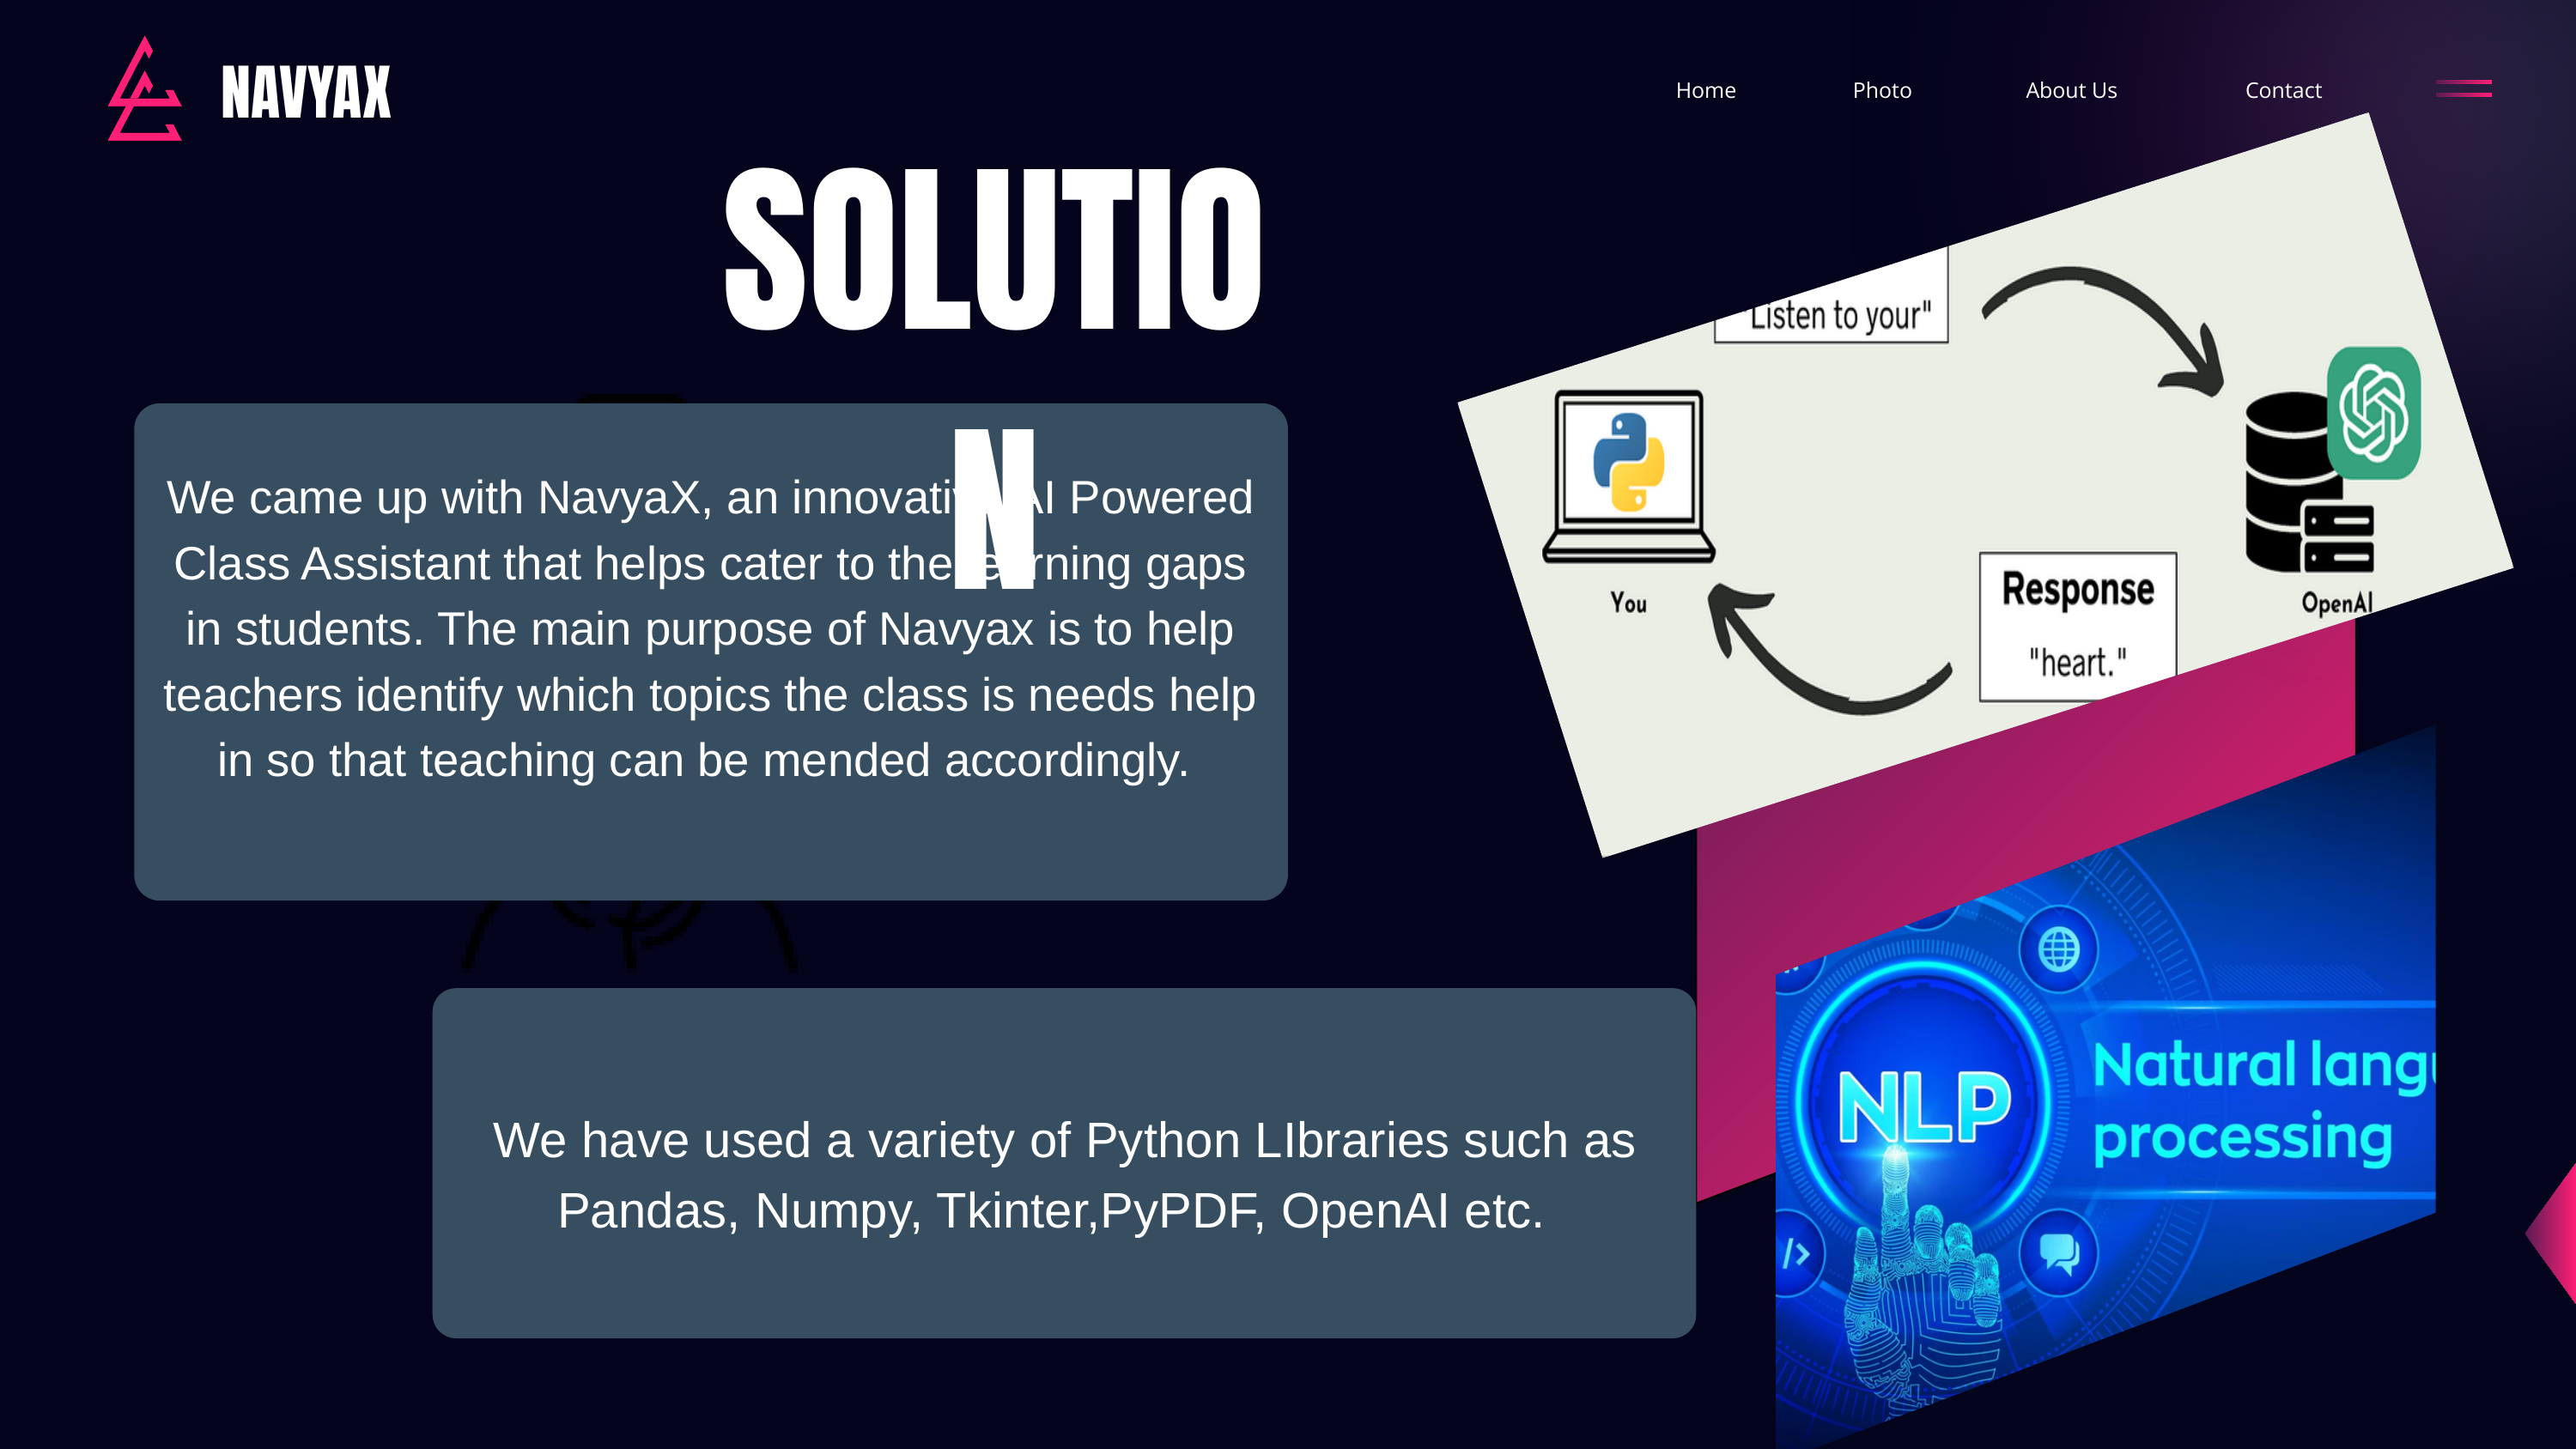

NAVYAX

Home
Photo
About Us
Contact

SOLUTION

We came up with NavyaX, an innovative AI Powered Class Assistant that helps cater to the learning gaps in students. The main purpose of Navyax is to help teachers identify which topics the class is needs help in so that teaching can be mended accordingly.

 We have used a variety of Python LIbraries such as Pandas, Numpy, Tkinter,PyPDF, OpenAI etc.